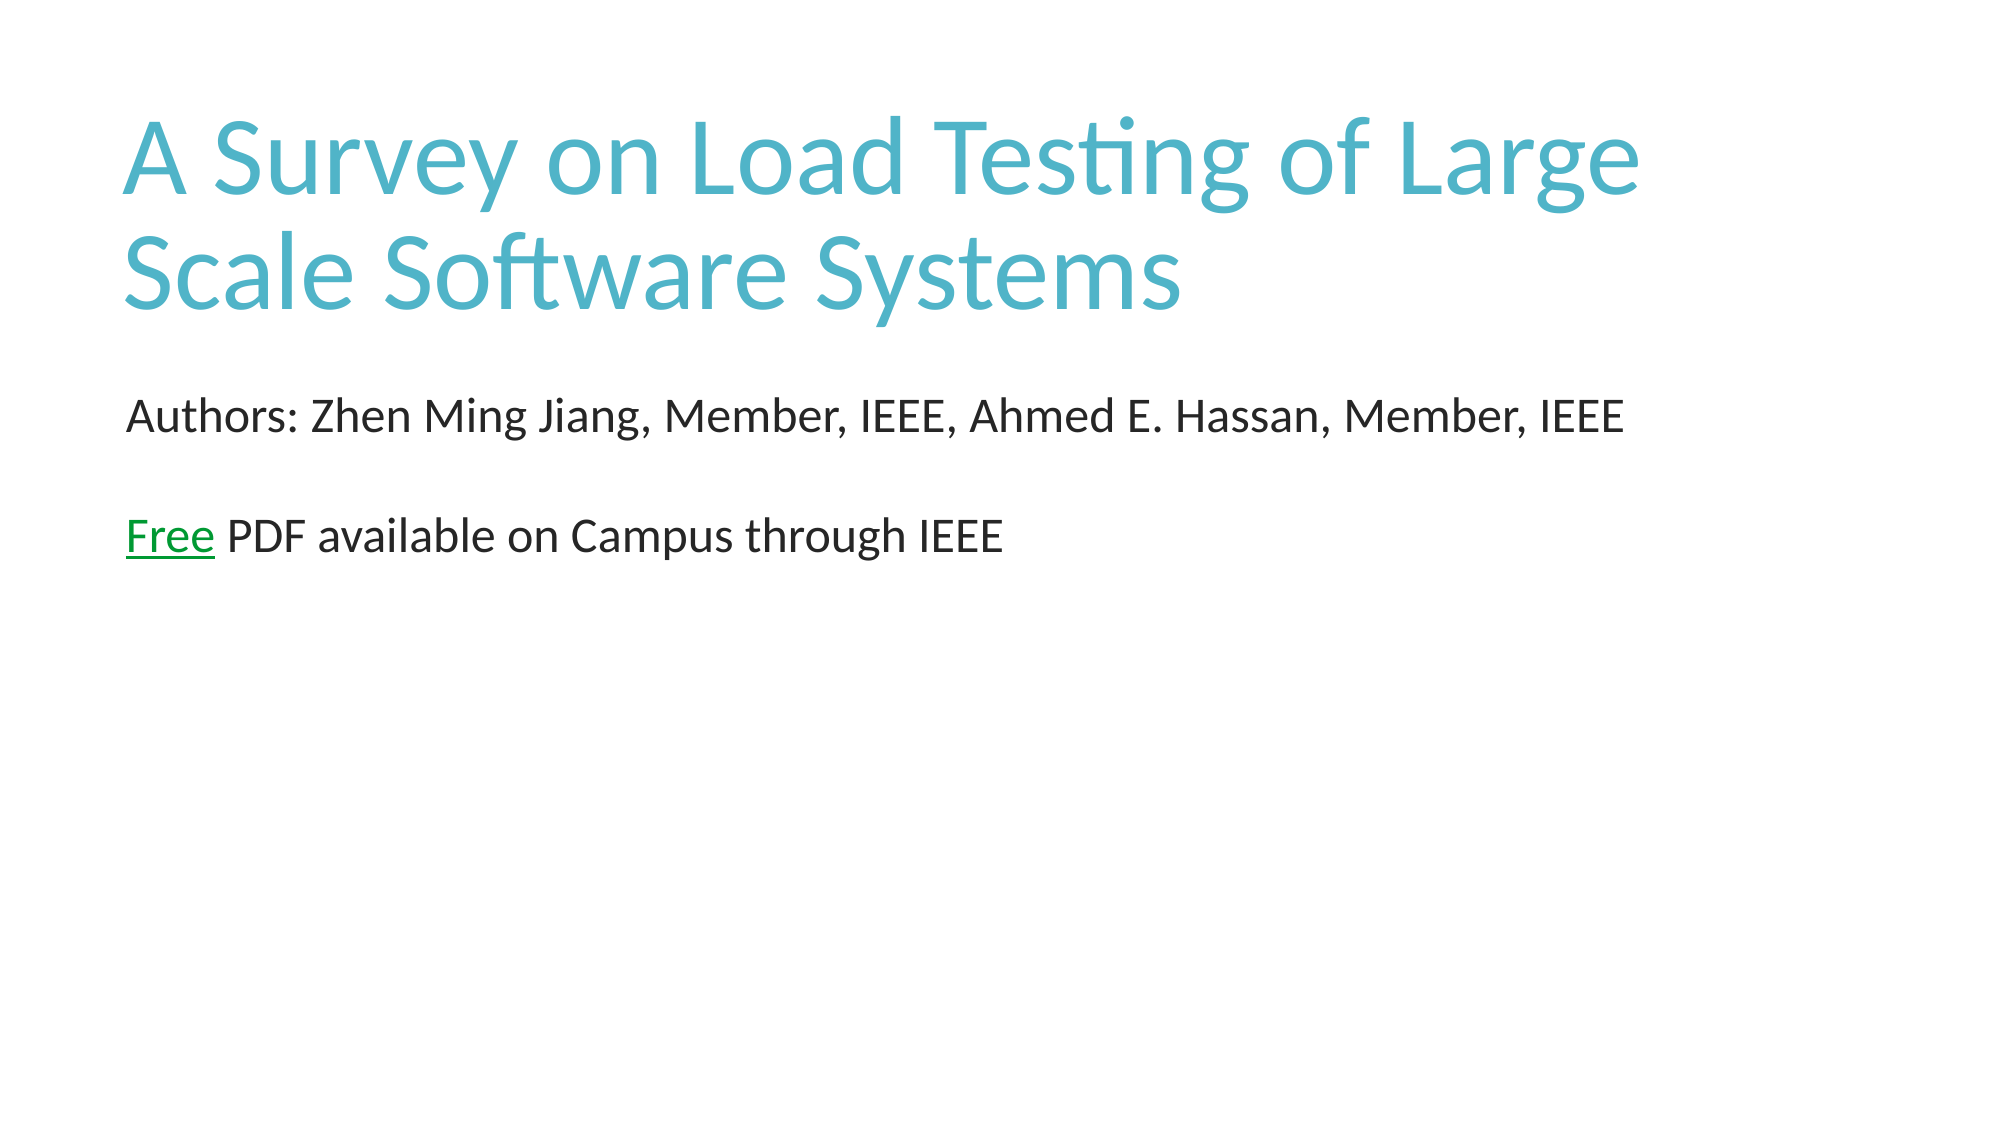

A Survey on Load Testing of Large Scale Software Systems

Authors: Zhen Ming Jiang, Member, IEEE, Ahmed E. Hassan, Member, IEEE

Free PDF available on Campus through IEEE